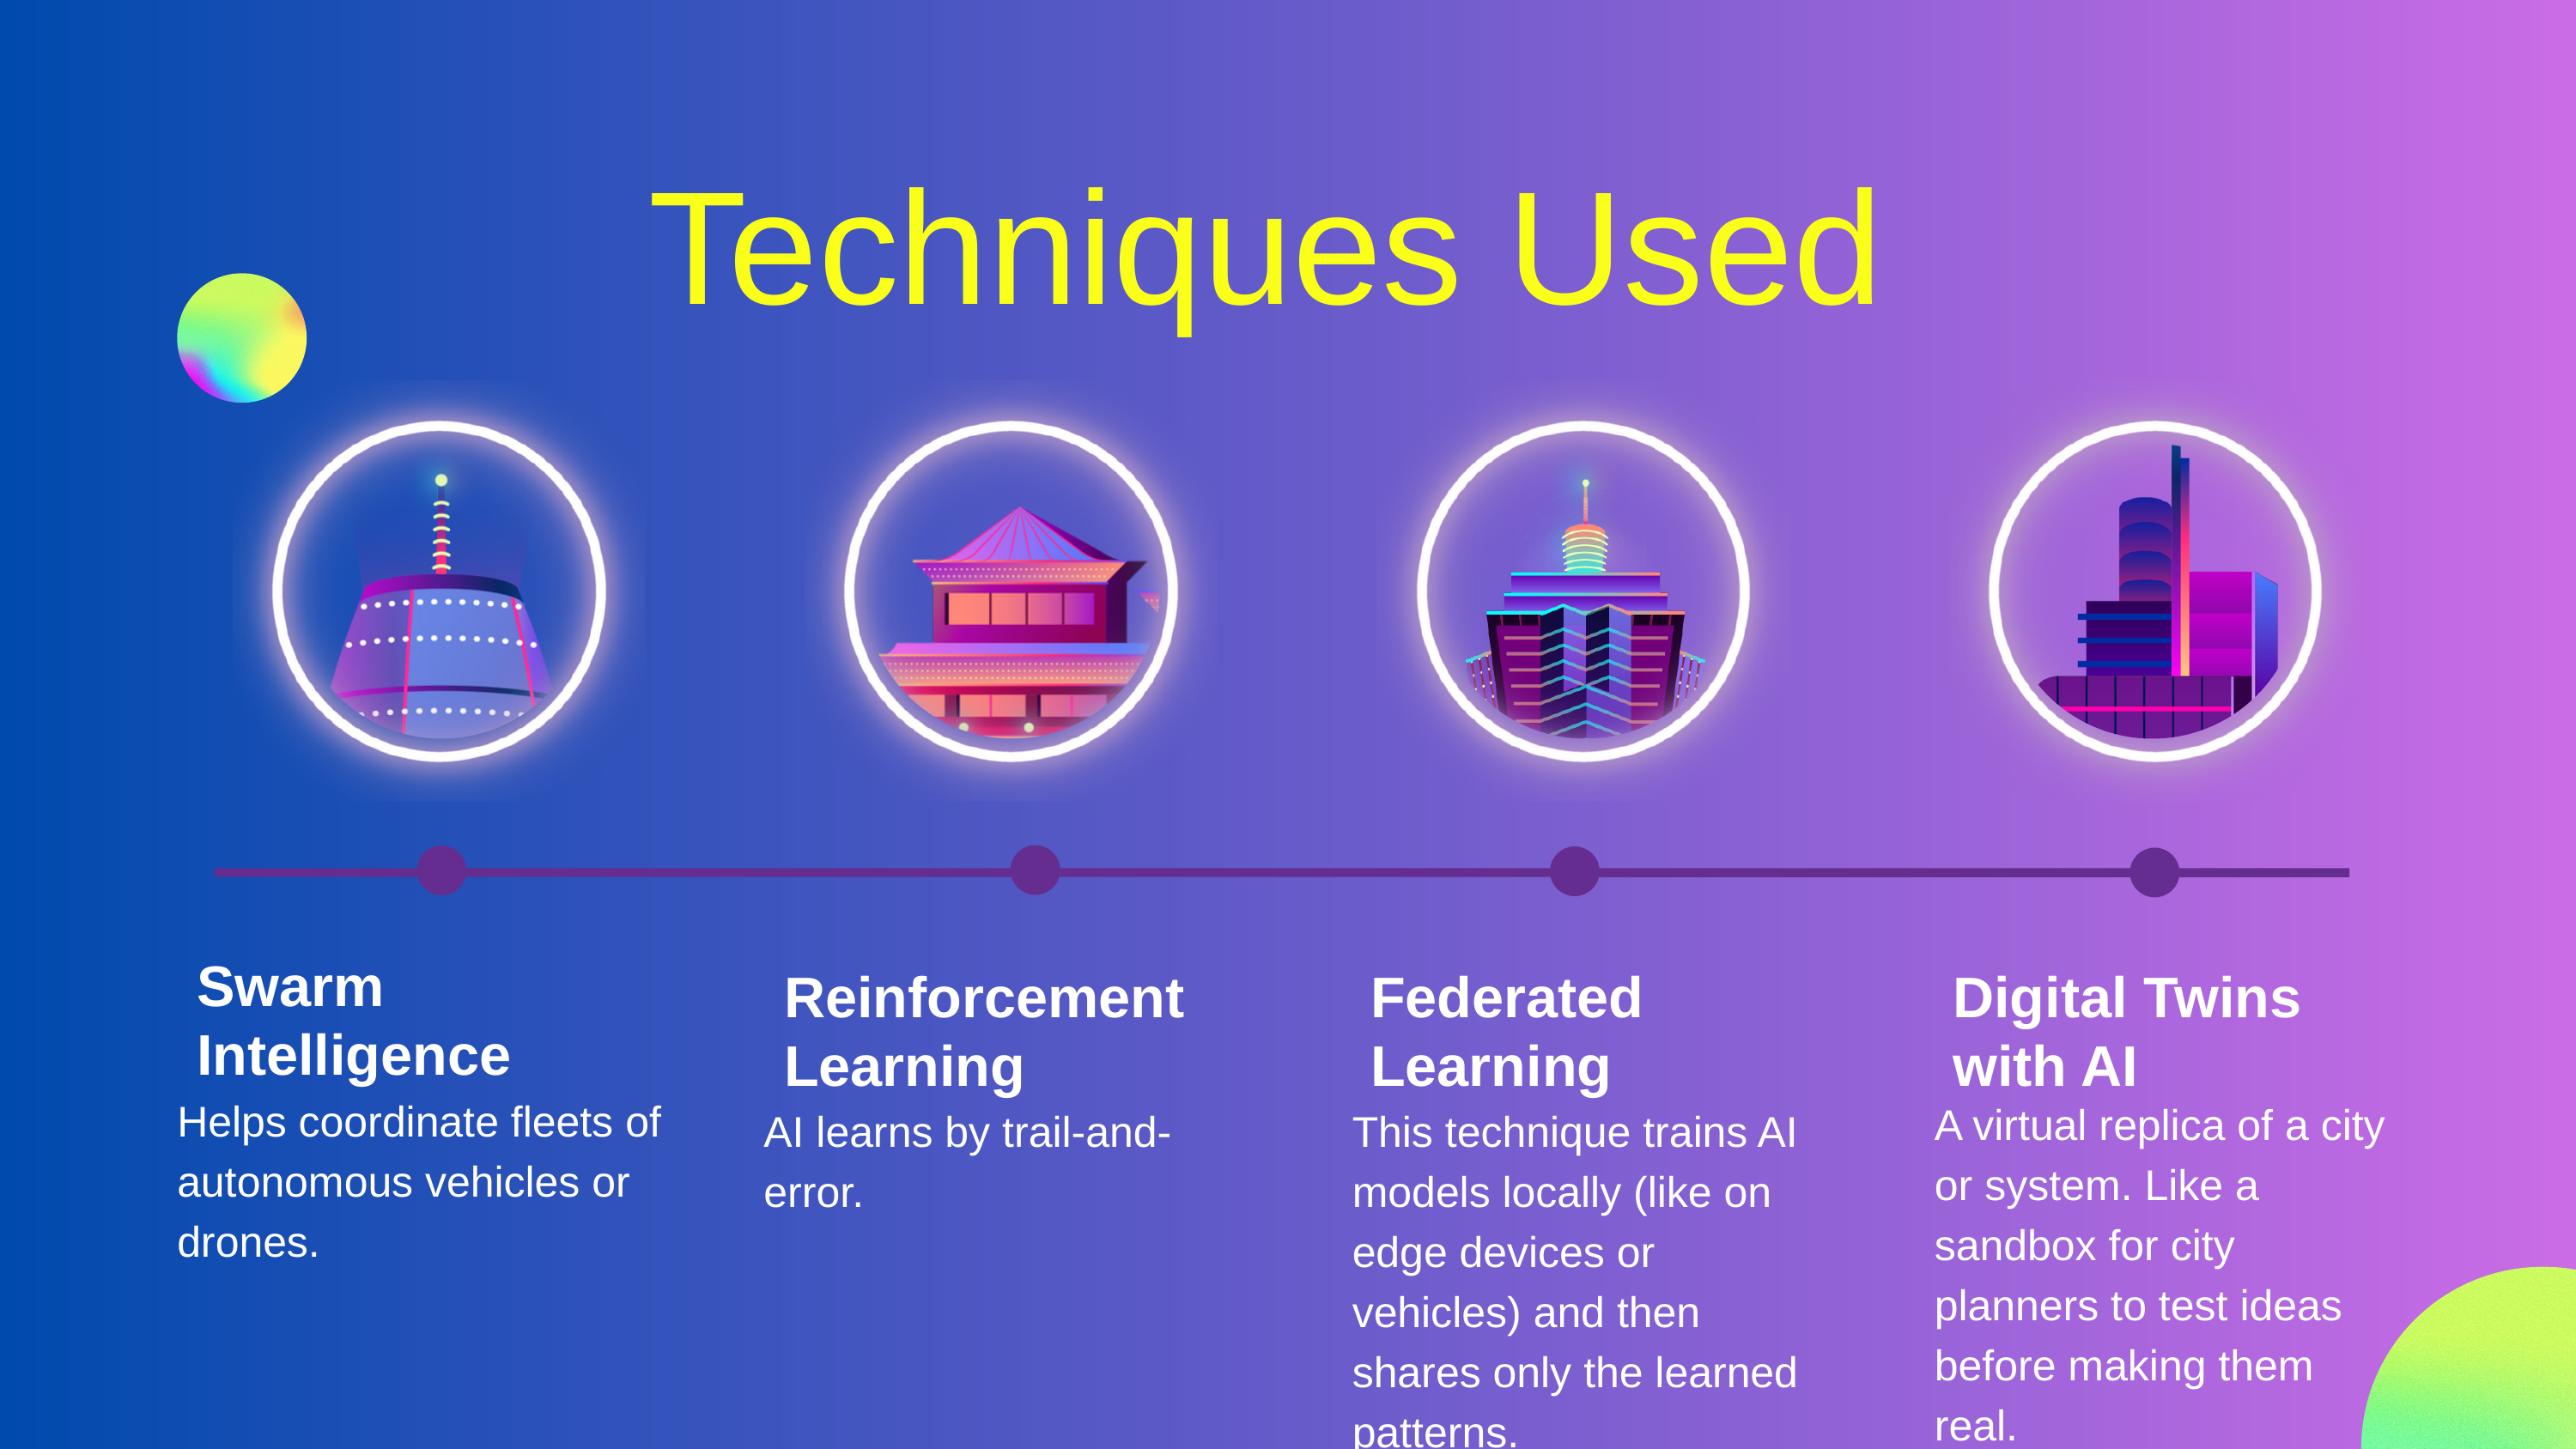

Techniques Used

Swarm Intelligence
Helps coordinate fleets of autonomous vehicles or drones.
Reinforcement Learning

AI learns by trail-and-error.
Federated Learning
This technique trains AI models locally (like on edge devices or vehicles) and then shares only the learned patterns.
Digital Twins with AI
A virtual replica of a city or system. Like a sandbox for city planners to test ideas before making them real.